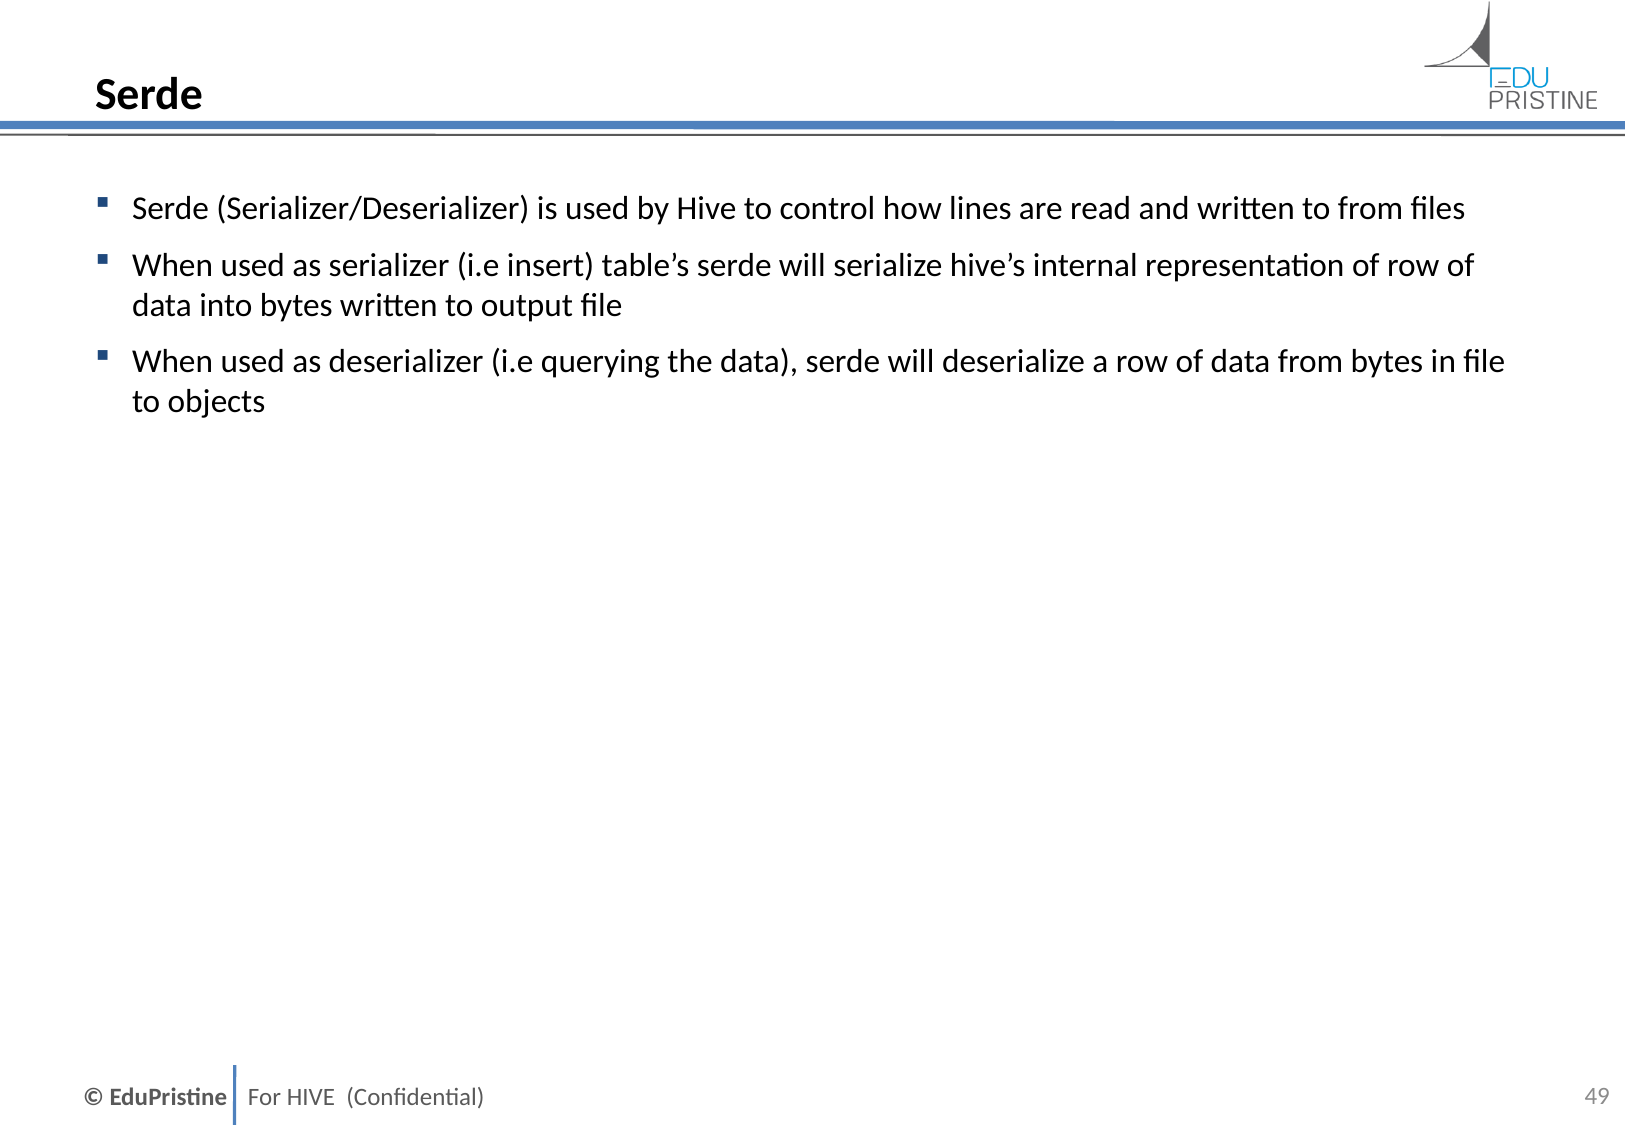

# Serde
Serde (Serializer/Deserializer) is used by Hive to control how lines are read and written to from files
When used as serializer (i.e insert) table’s serde will serialize hive’s internal representation of row of data into bytes written to output file
When used as deserializer (i.e querying the data), serde will deserialize a row of data from bytes in file to objects
49